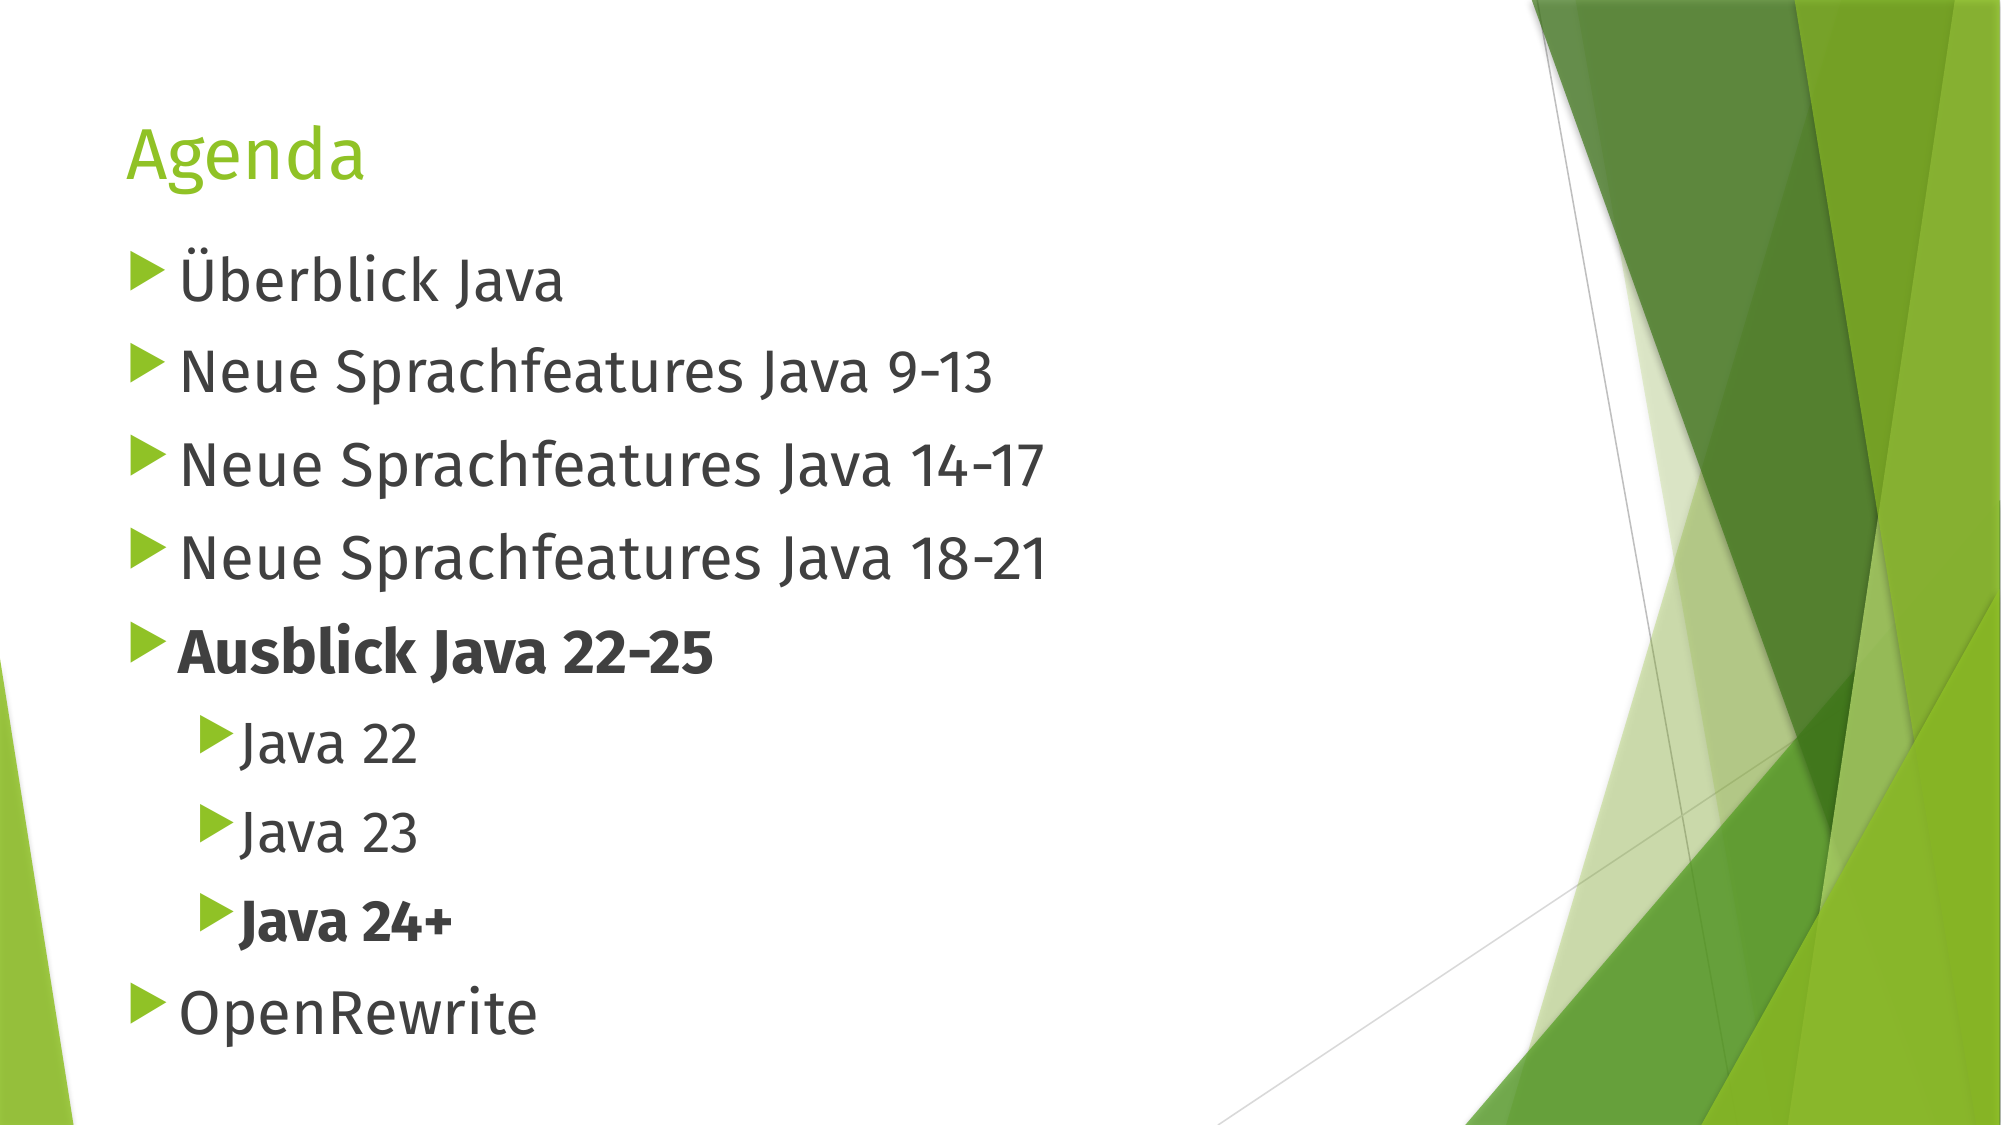

# Agenda
Überblick Java
Neue Sprachfeatures Java 9-13
Neue Sprachfeatures Java 14-17
Neue Sprachfeatures Java 18-21
Ausblick Java 22-25
Java 22
Java 23
Java 24+
OpenRewrite